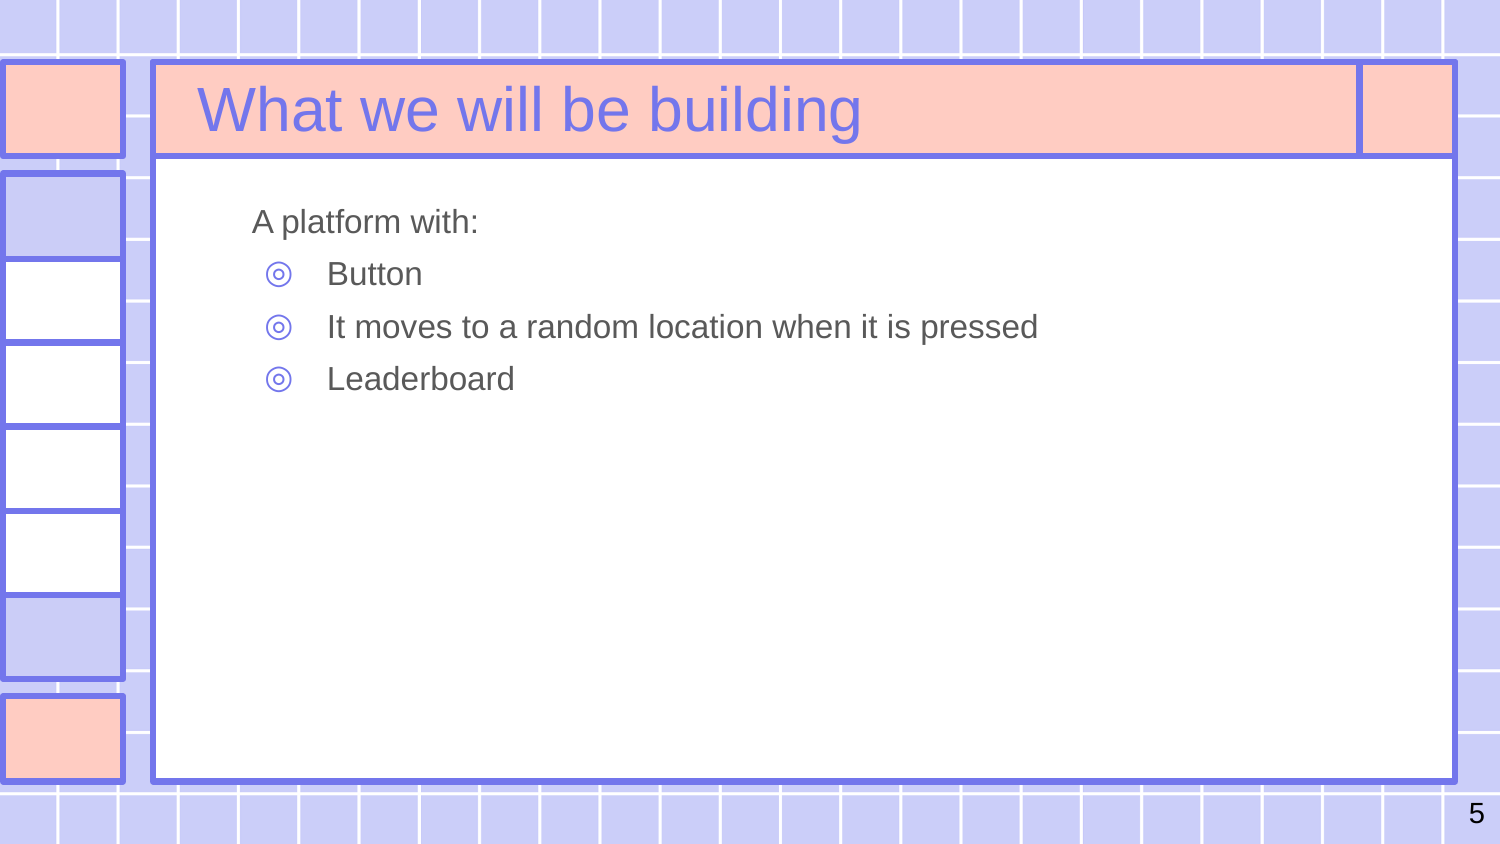

# What we will be building
A platform with:
Button
It moves to a random location when it is pressed
Leaderboard

5